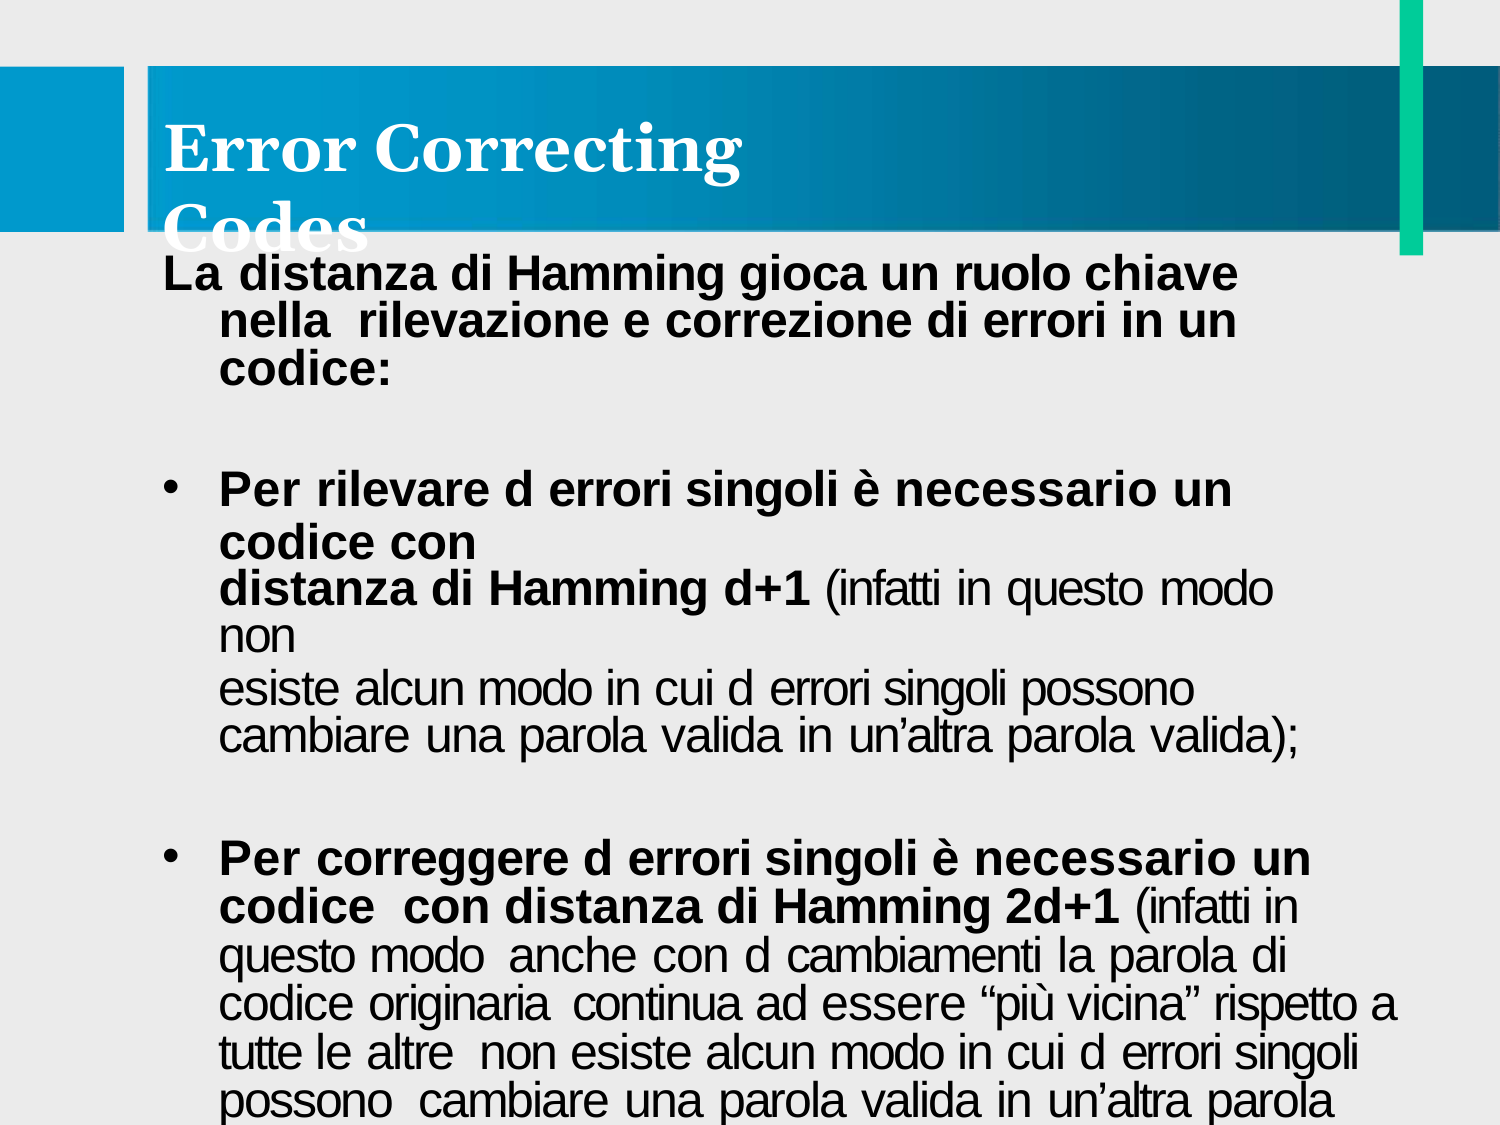

# Error Correcting Codes
La distanza di Hamming gioca un ruolo chiave nella  rilevazione e correzione di errori in un codice:

Per rilevare d errori singoli è necessario un codice con
distanza di Hamming d+1 (infatti in questo modo non
esiste alcun modo in cui d errori singoli possono  cambiare una parola valida in un’altra parola valida);

Per correggere d errori singoli è necessario un codice  con distanza di Hamming 2d+1 (infatti in questo modo  anche con d cambiamenti la parola di codice originaria  continua ad essere “più vicina” rispetto a tutte le altre  non esiste alcun modo in cui d errori singoli possono  cambiare una parola valida in un’altra parola valida);